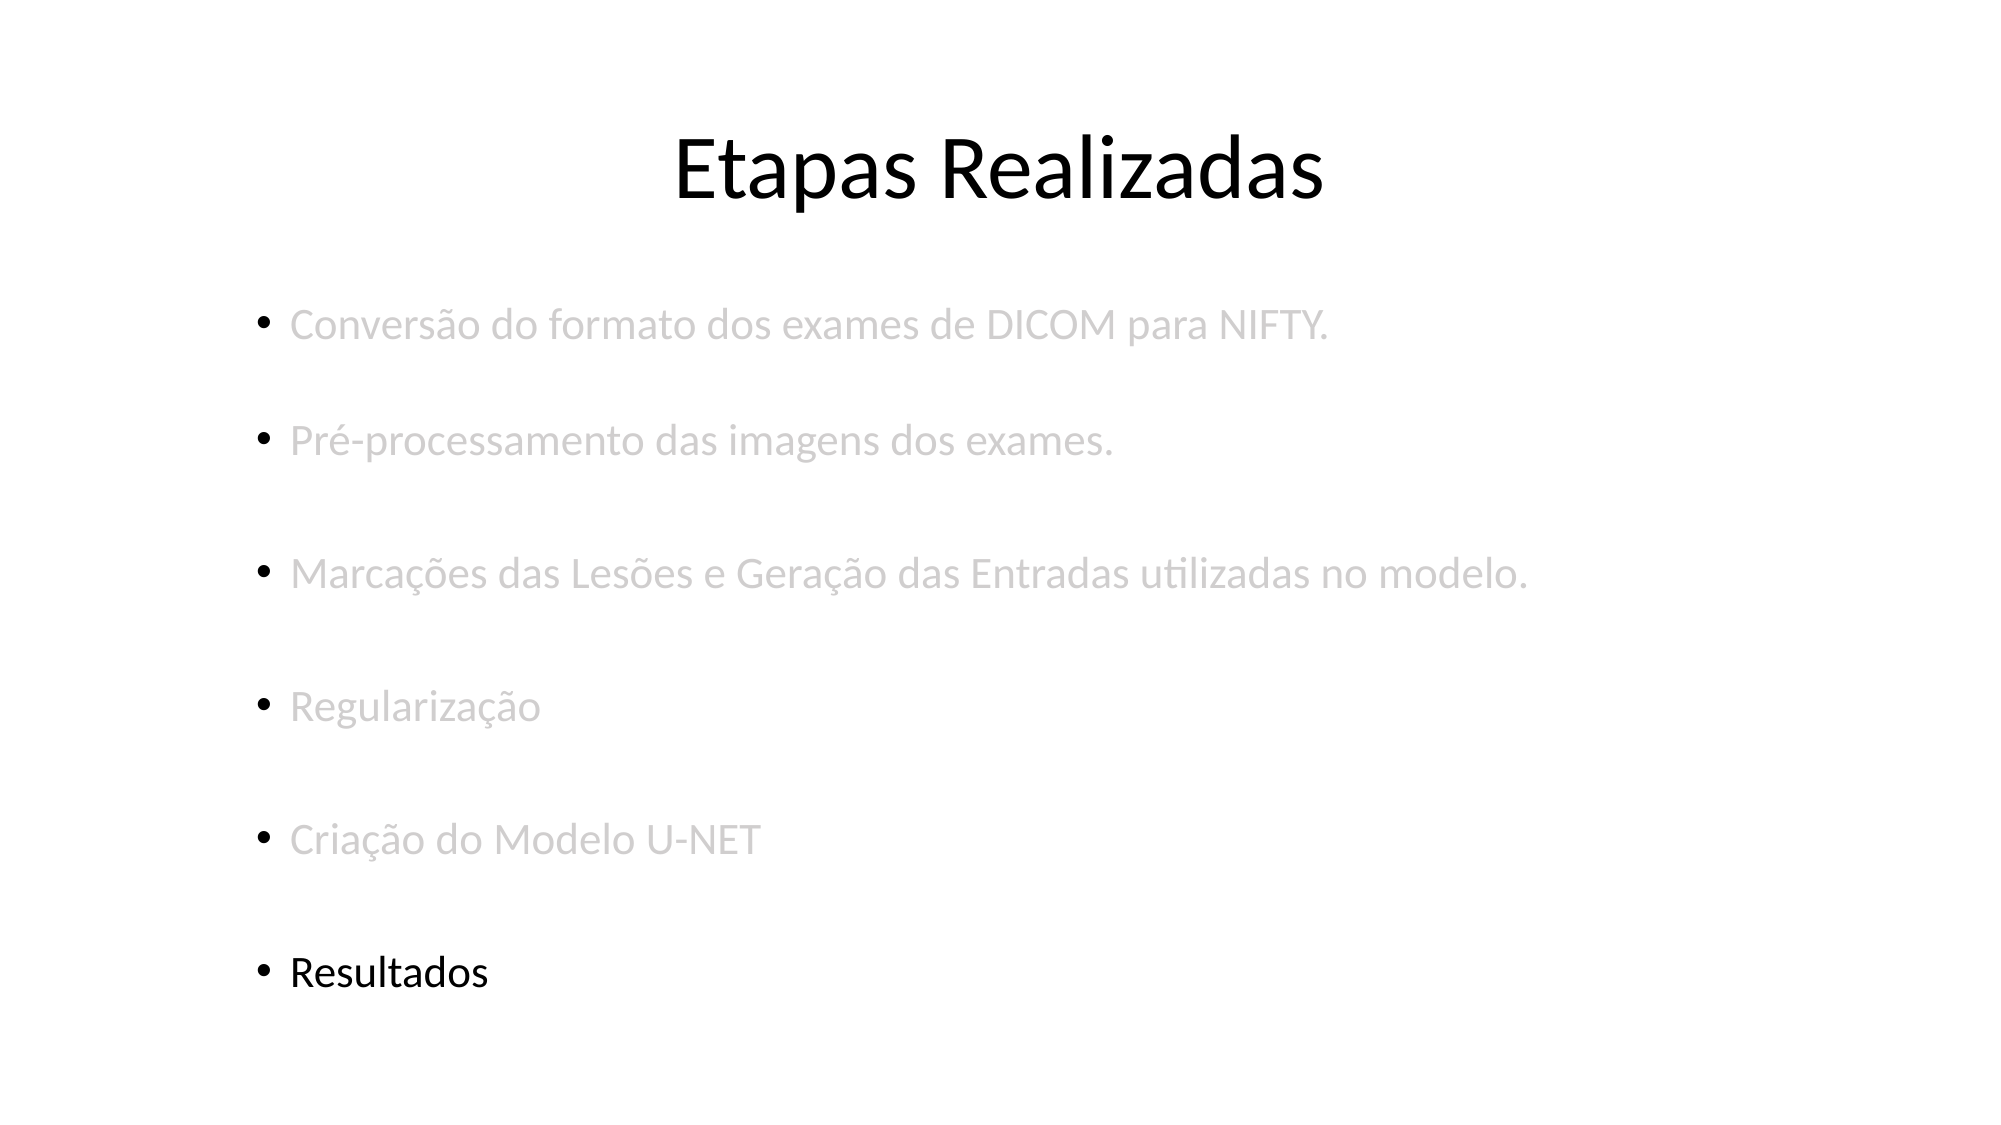

# Etapas Realizadas
Conversão do formato dos exames de DICOM para NIFTY.

Pré-processamento das imagens dos exames.

Marcações das Lesões e Geração das Entradas utilizadas no modelo.

Regularização

Criação do Modelo U-NET

Resultados